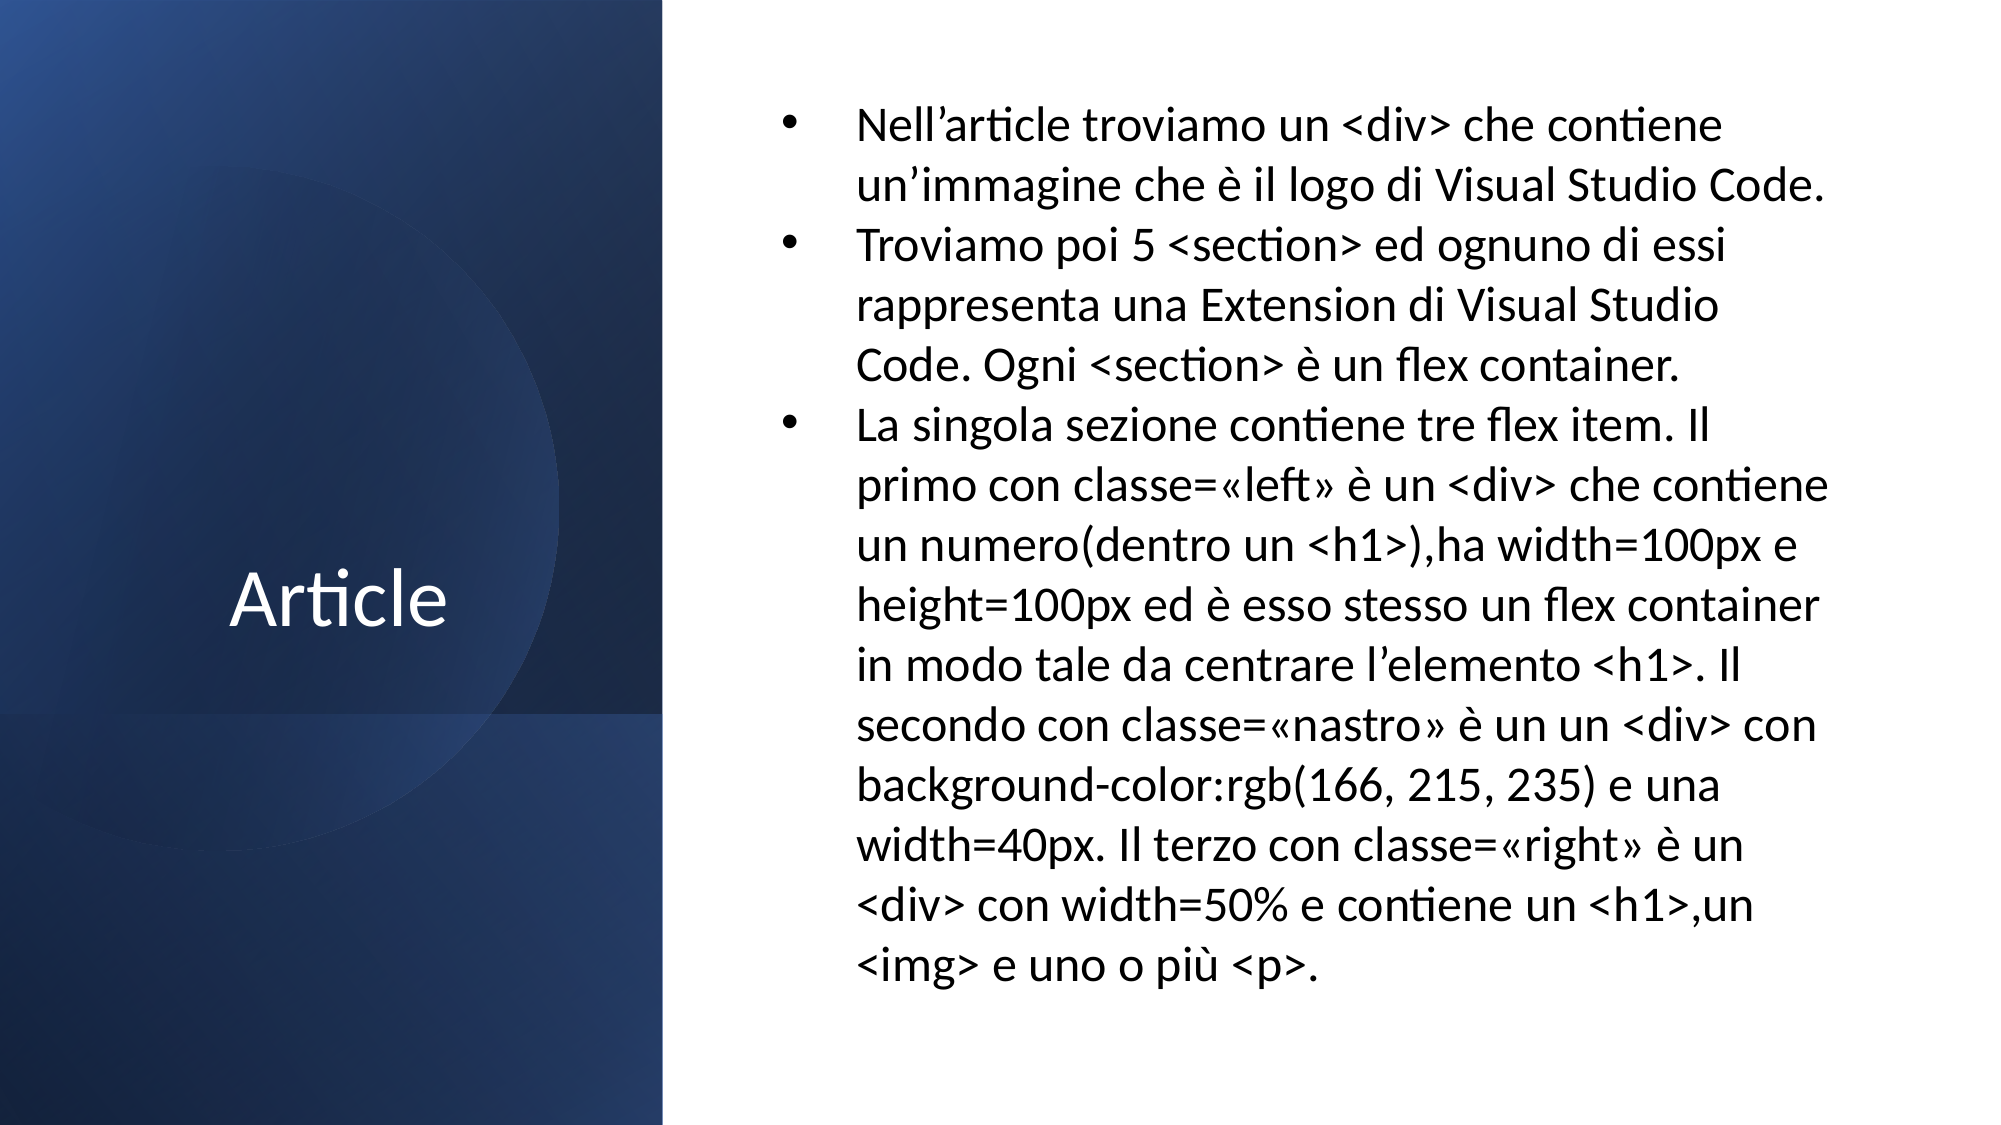

Nell’article troviamo un <div> che contiene un’immagine che è il logo di Visual Studio Code.
Troviamo poi 5 <section> ed ognuno di essi rappresenta una Extension di Visual Studio Code. Ogni <section> è un flex container.
La singola sezione contiene tre flex item. Il primo con classe=«left» è un <div> che contiene un numero(dentro un <h1>),ha width=100px e height=100px ed è esso stesso un flex container in modo tale da centrare l’elemento <h1>. Il secondo con classe=«nastro» è un un <div> con background-color:rgb(166, 215, 235) e una width=40px. Il terzo con classe=«right» è un <div> con width=50% e contiene un <h1>,un <img> e uno o più <p>.

# Article